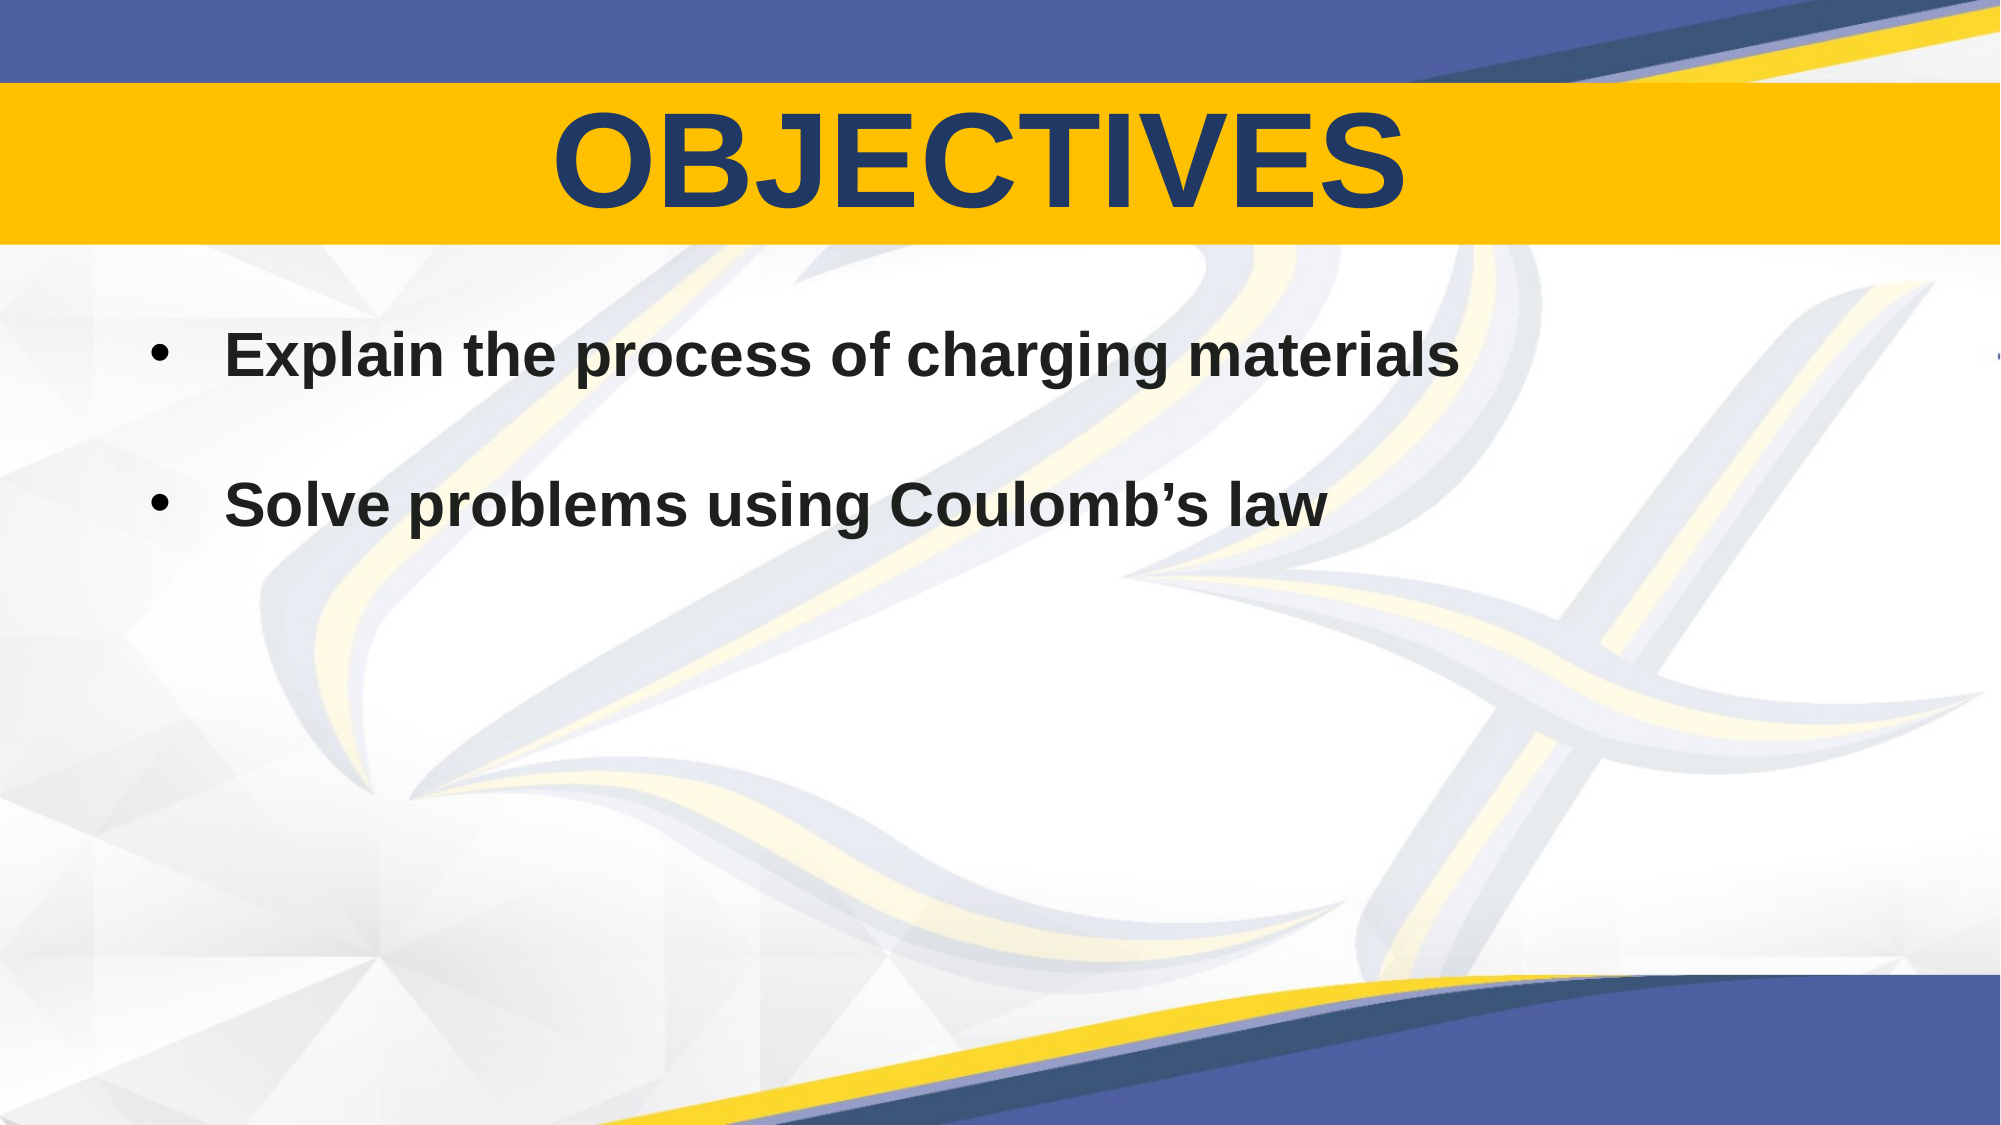

OBJECTIVES
Explain the process of charging materials

Solve problems using Coulomb’s law